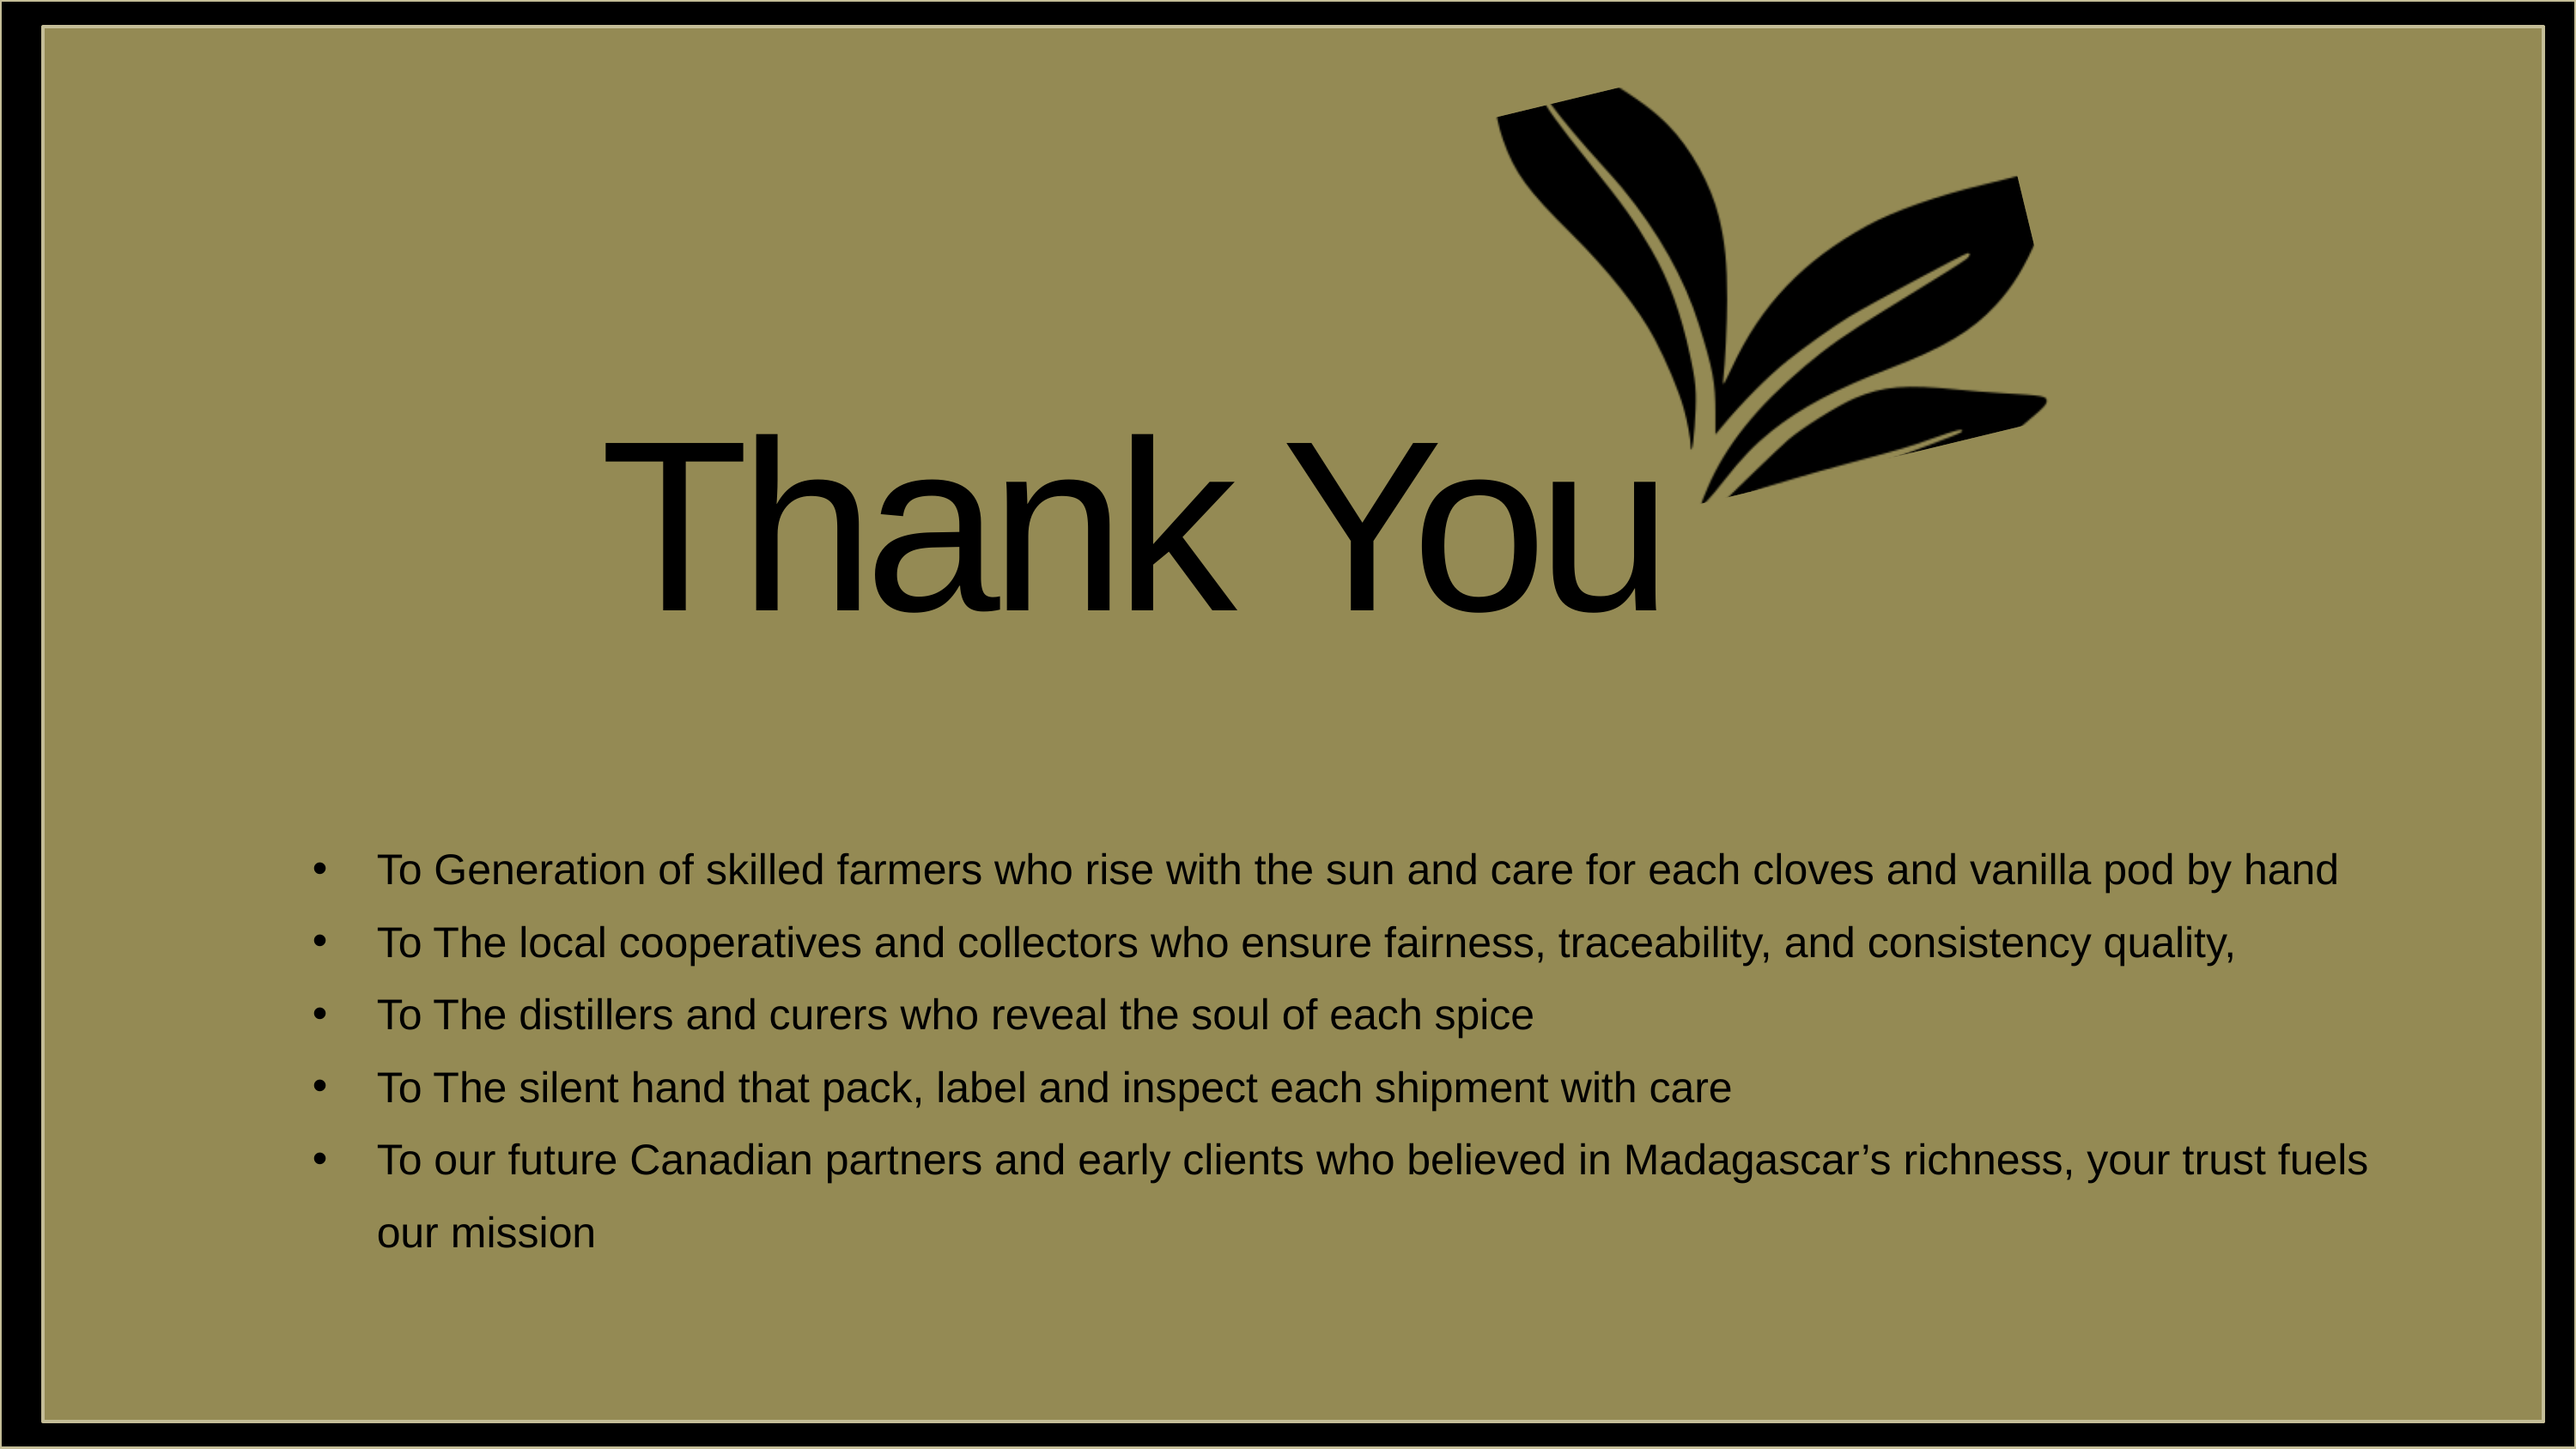

Thank You
To Generation of skilled farmers who rise with the sun and care for each cloves and vanilla pod by hand
To The local cooperatives and collectors who ensure fairness, traceability, and consistency quality,
To The distillers and curers who reveal the soul of each spice
To The silent hand that pack, label and inspect each shipment with care
To our future Canadian partners and early clients who believed in Madagascar’s richness, your trust fuels our mission